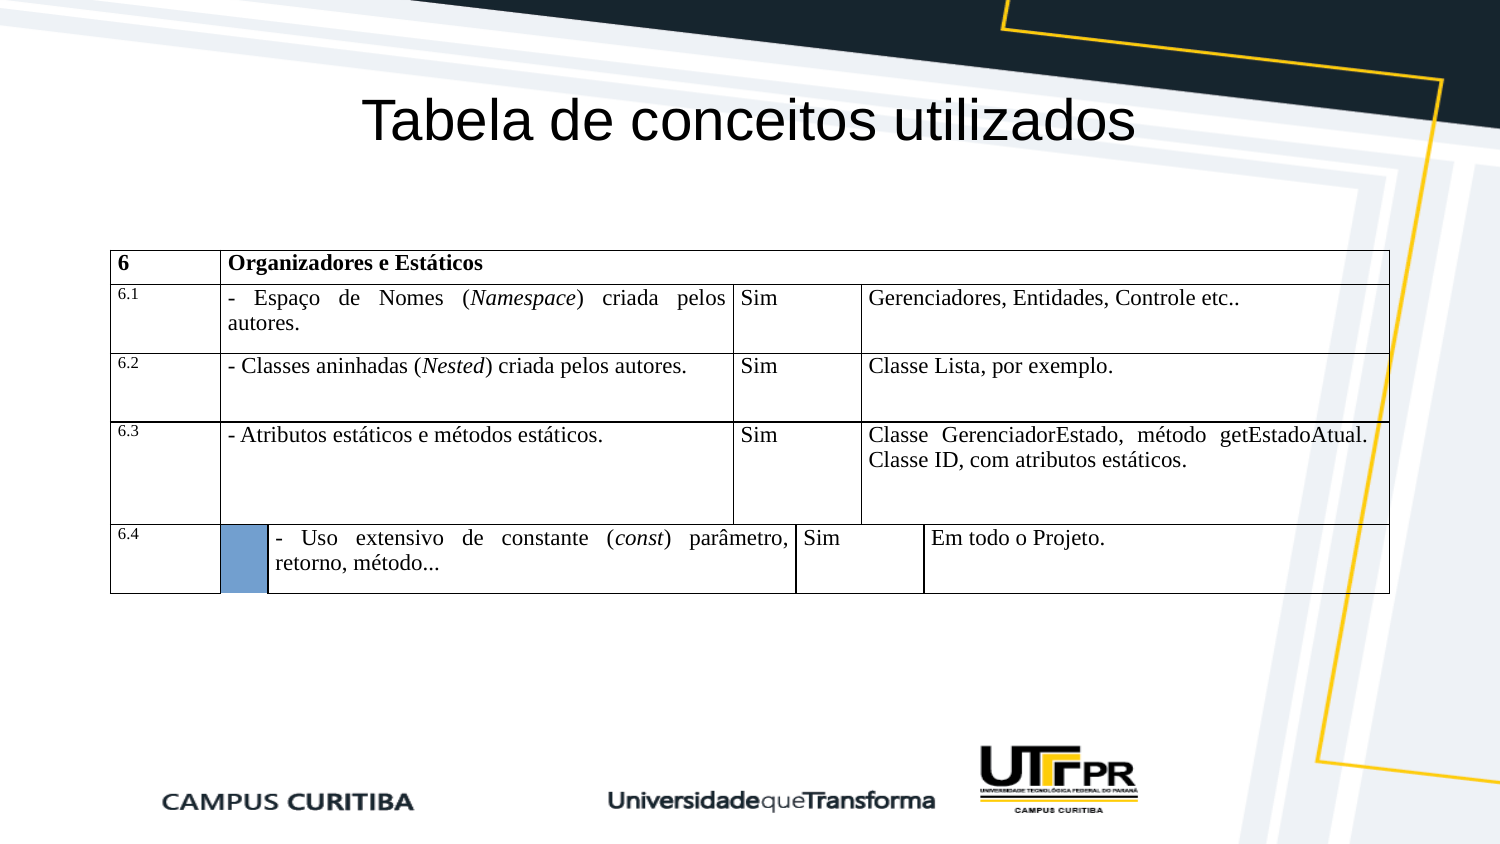

# Tabela de conceitos utilizados
| 6 |  | Organizadores e Estáticos |  |  |  |  |  |
| --- | --- | --- | --- | --- | --- | --- | --- |
| 6.1 |  | - Espaço de Nomes (Namespace) criada pelos autores. |  | Sim |  | Gerenciadores, Entidades, Controle etc.. |  |
| 6.2 |  | - Classes aninhadas (Nested) criada pelos autores. |  | Sim |  | Classe Lista, por exemplo. |  |
| 6.3 |  | - Atributos estáticos e métodos estáticos. |  | Sim |  | Classe GerenciadorEstado, método getEstadoAtual. Classe ID, com atributos estáticos. |  |
| 6.4 |  | - Uso extensivo de constante (const) parâmetro, retorno, método... |  | Sim |  | Em todo o Projeto. |  |